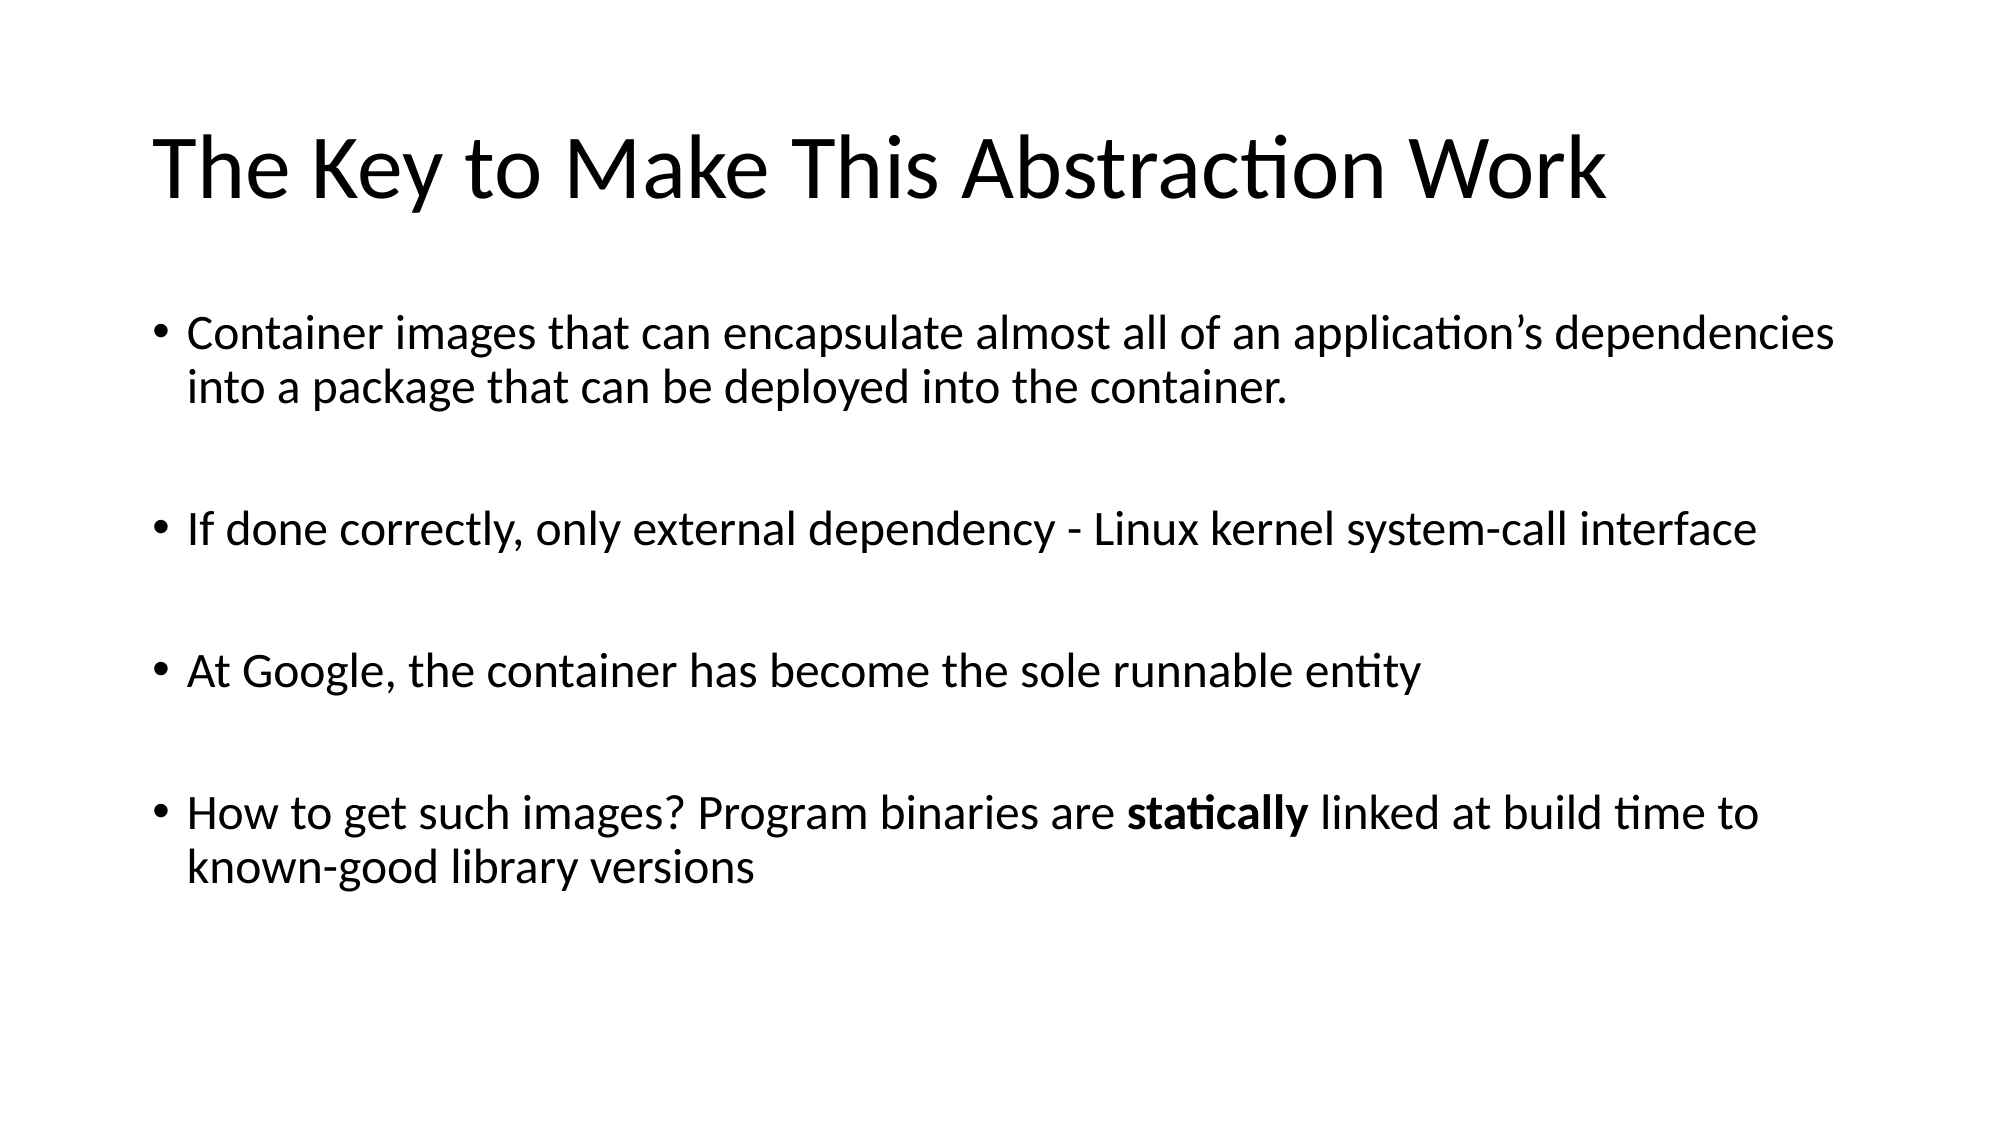

# The Key to Make This Abstraction Work
Container images that can encapsulate almost all of an application’s dependencies into a package that can be deployed into the container.

If done correctly, only external dependency - Linux kernel system-call interface

At Google, the container has become the sole runnable entity

How to get such images? Program binaries are statically linked at build time to known-good library versions